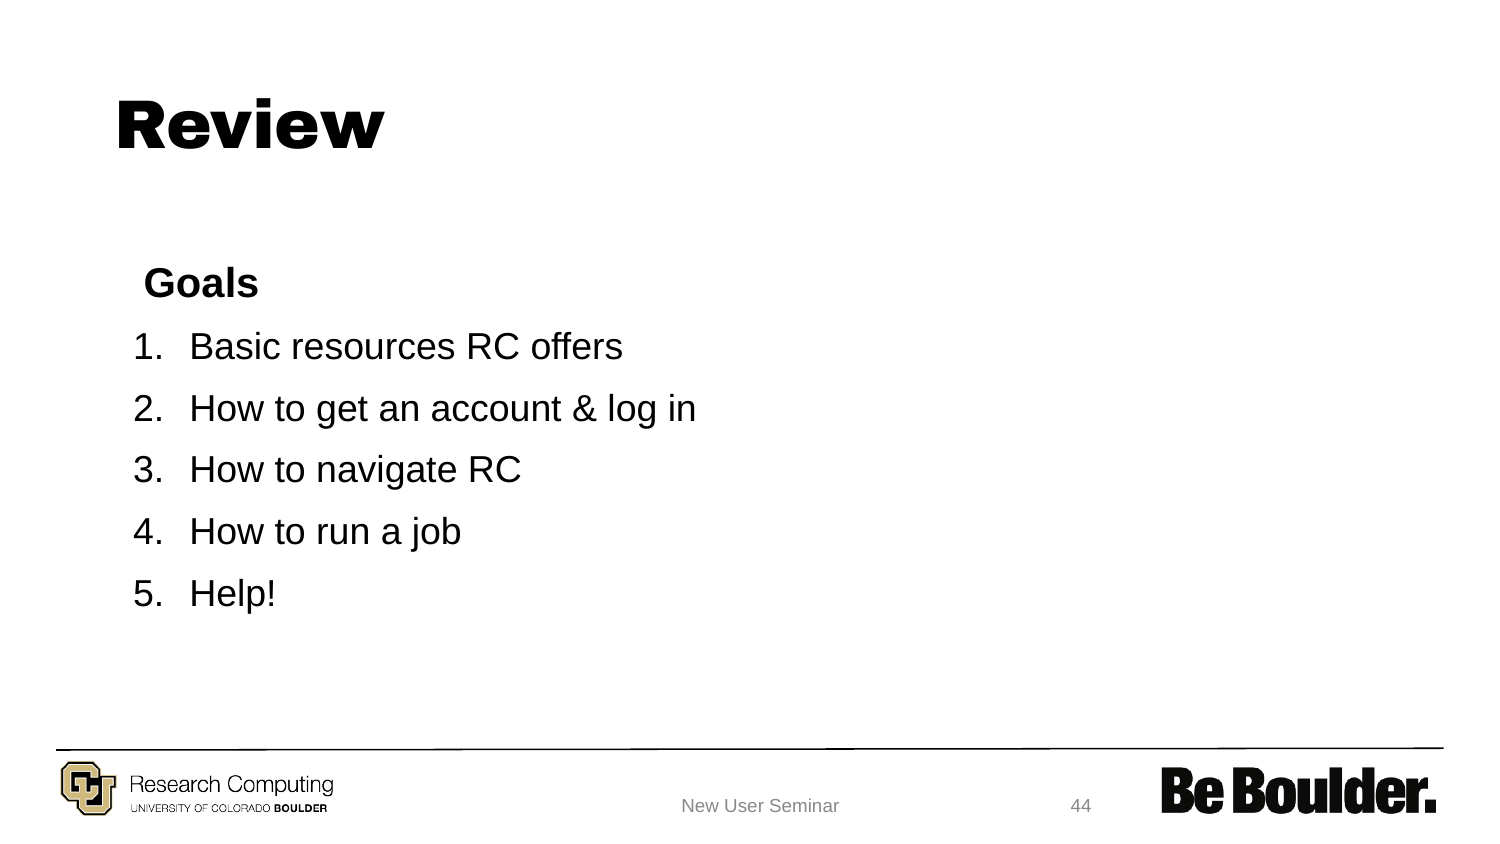

# Review
Goals
Basic resources RC offers
How to get an account & log in
How to navigate RC
How to run a job
Help!
New User Seminar
44